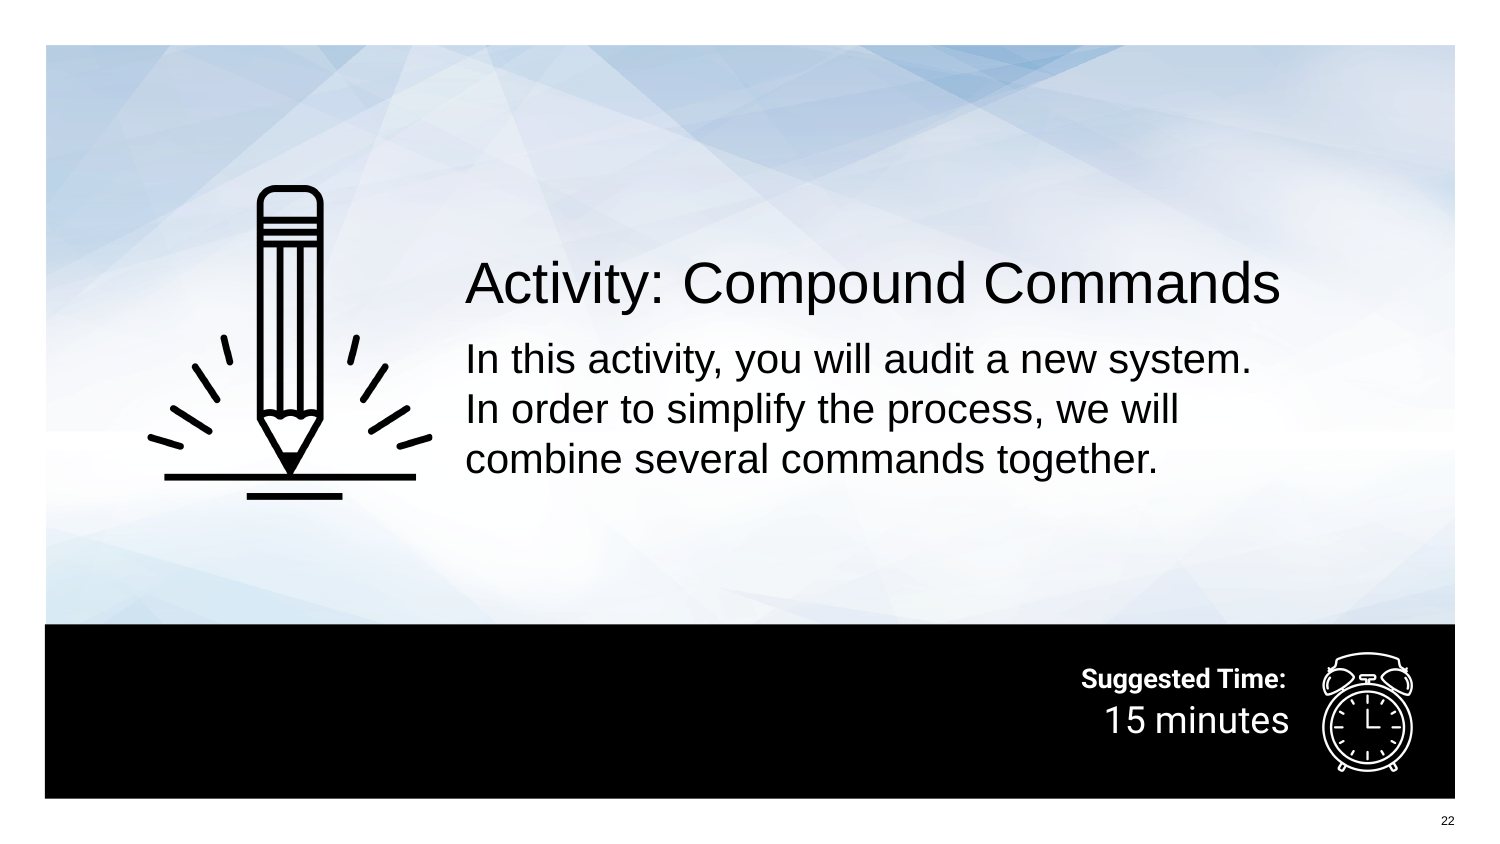

Activity: Compound Commands
In this activity, you will audit a new system.
In order to simplify the process, we will
combine several commands together.
# 15 minutes
22